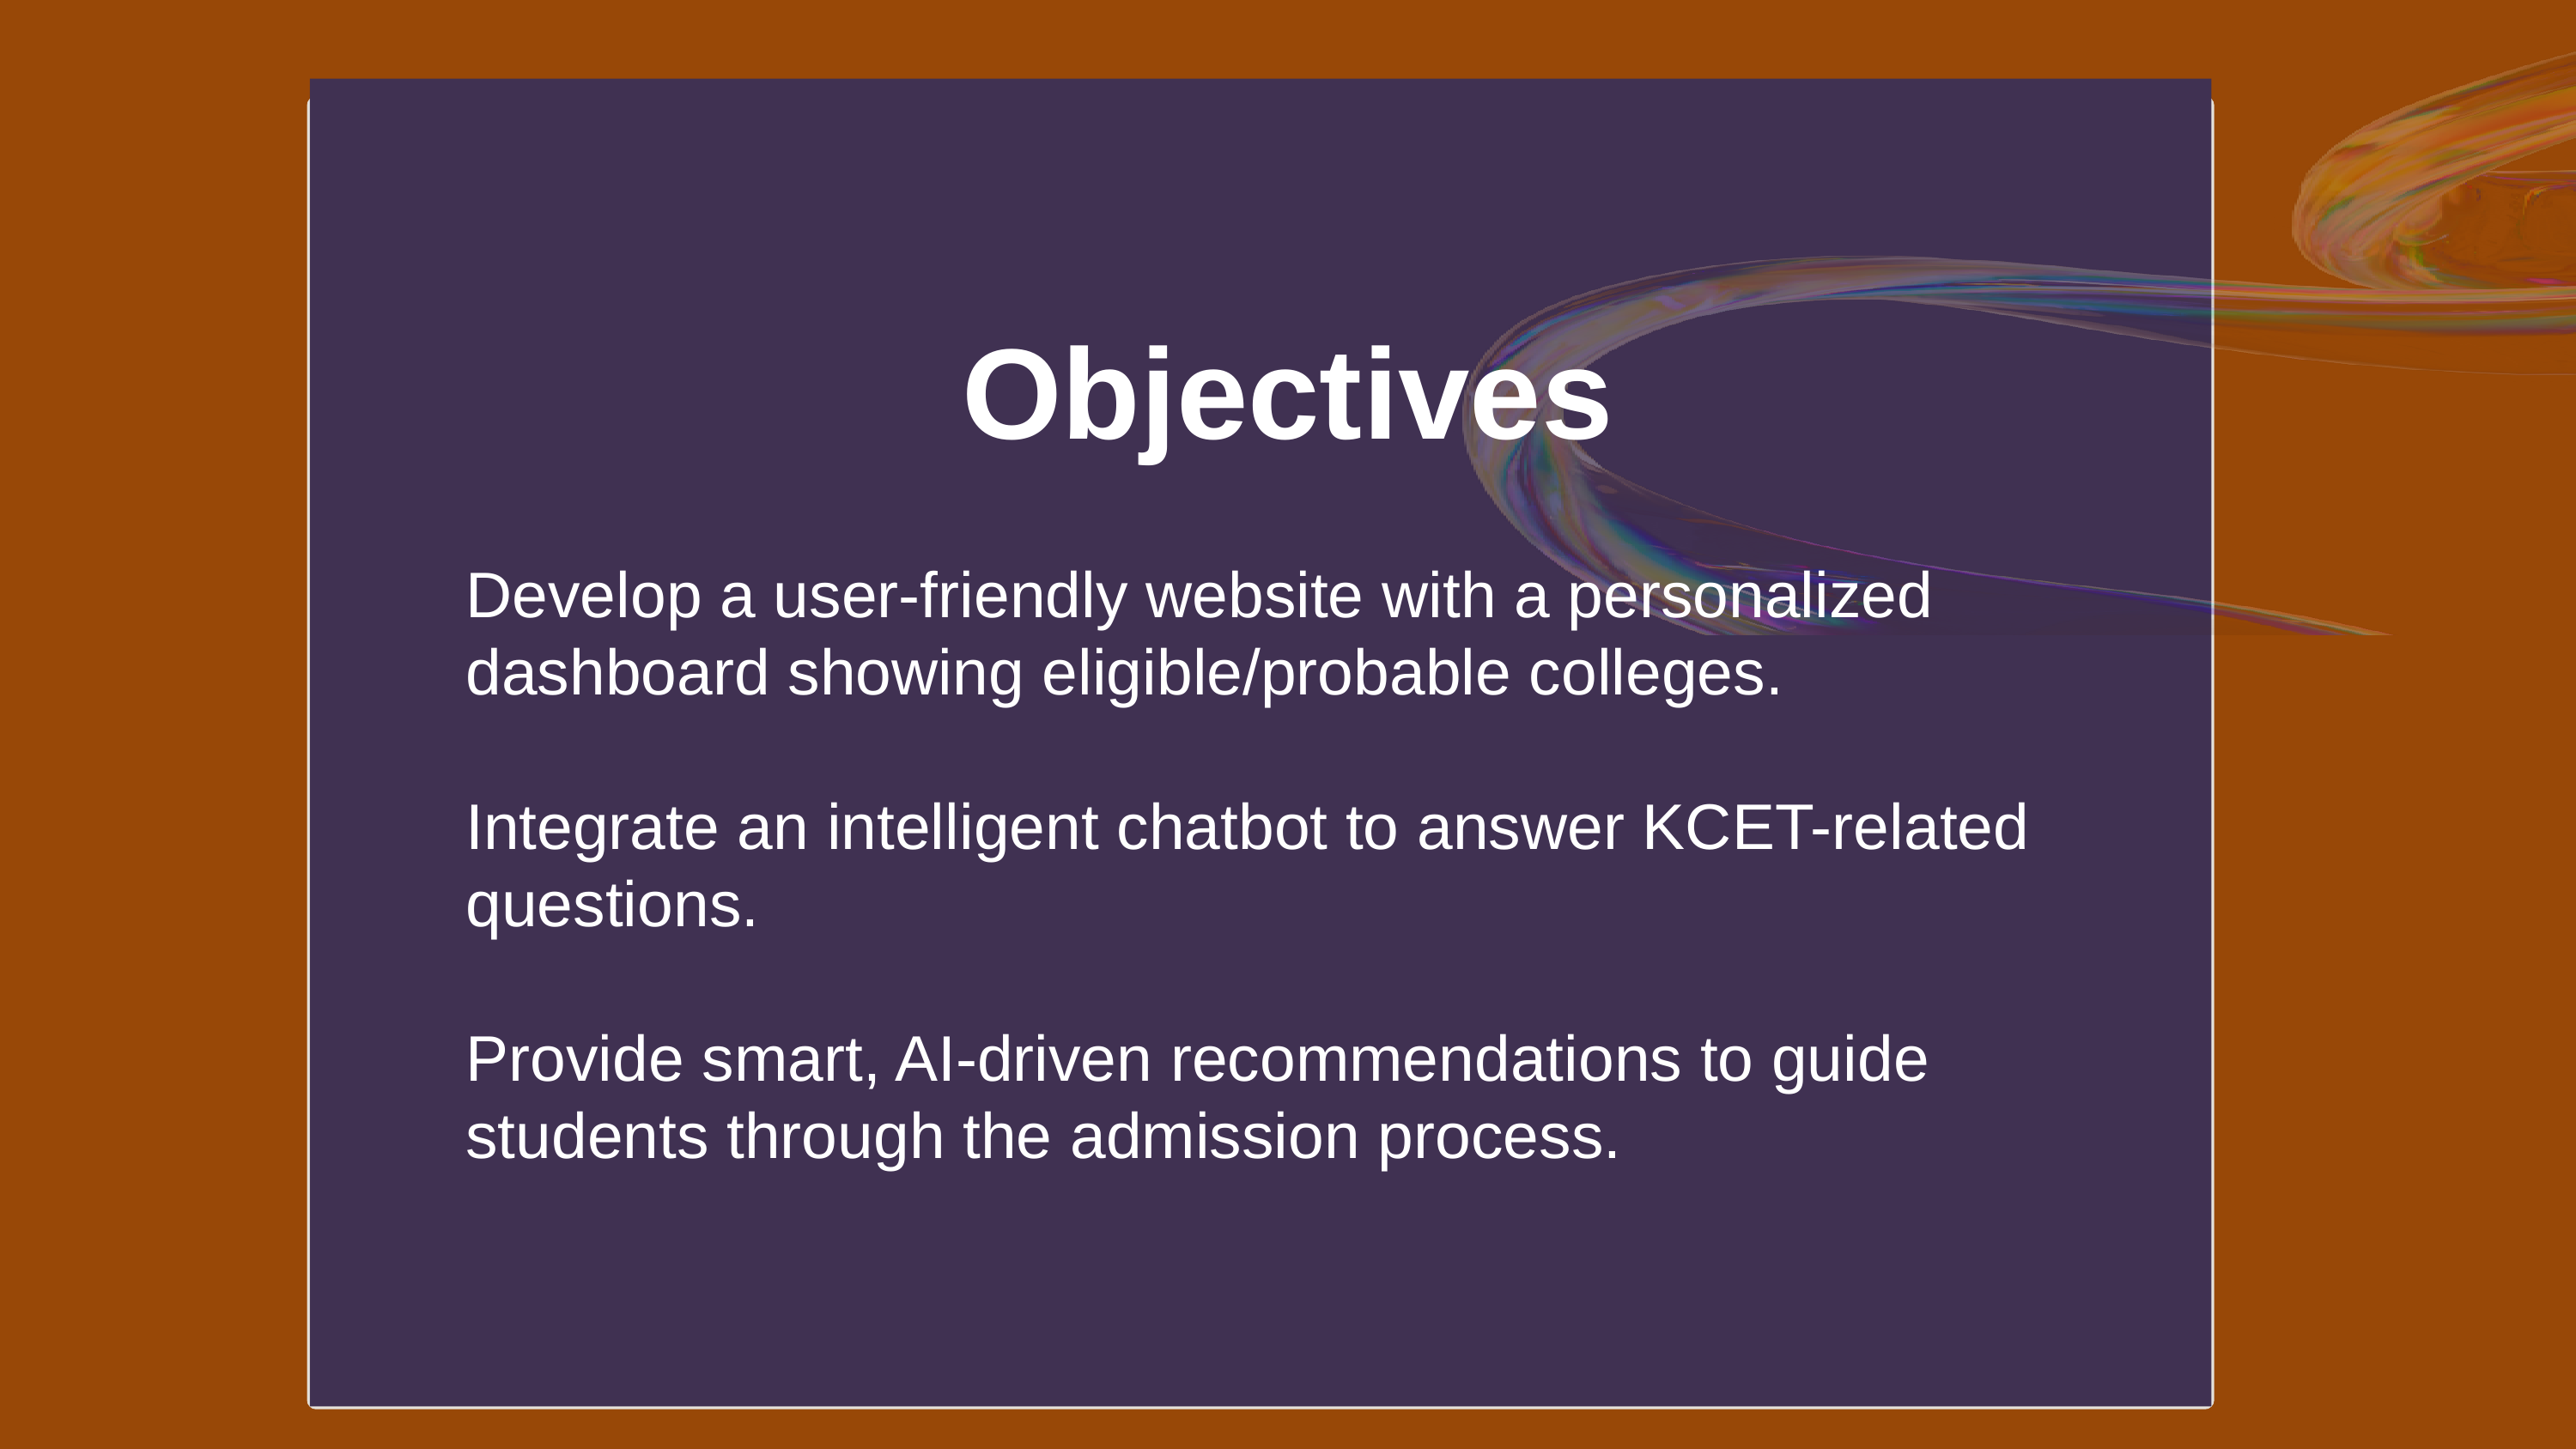

Objectives
Develop a user-friendly website with a personalized dashboard showing eligible/probable colleges.

Integrate an intelligent chatbot to answer KCET-related questions.

Provide smart, AI-driven recommendations to guide students through the admission process.